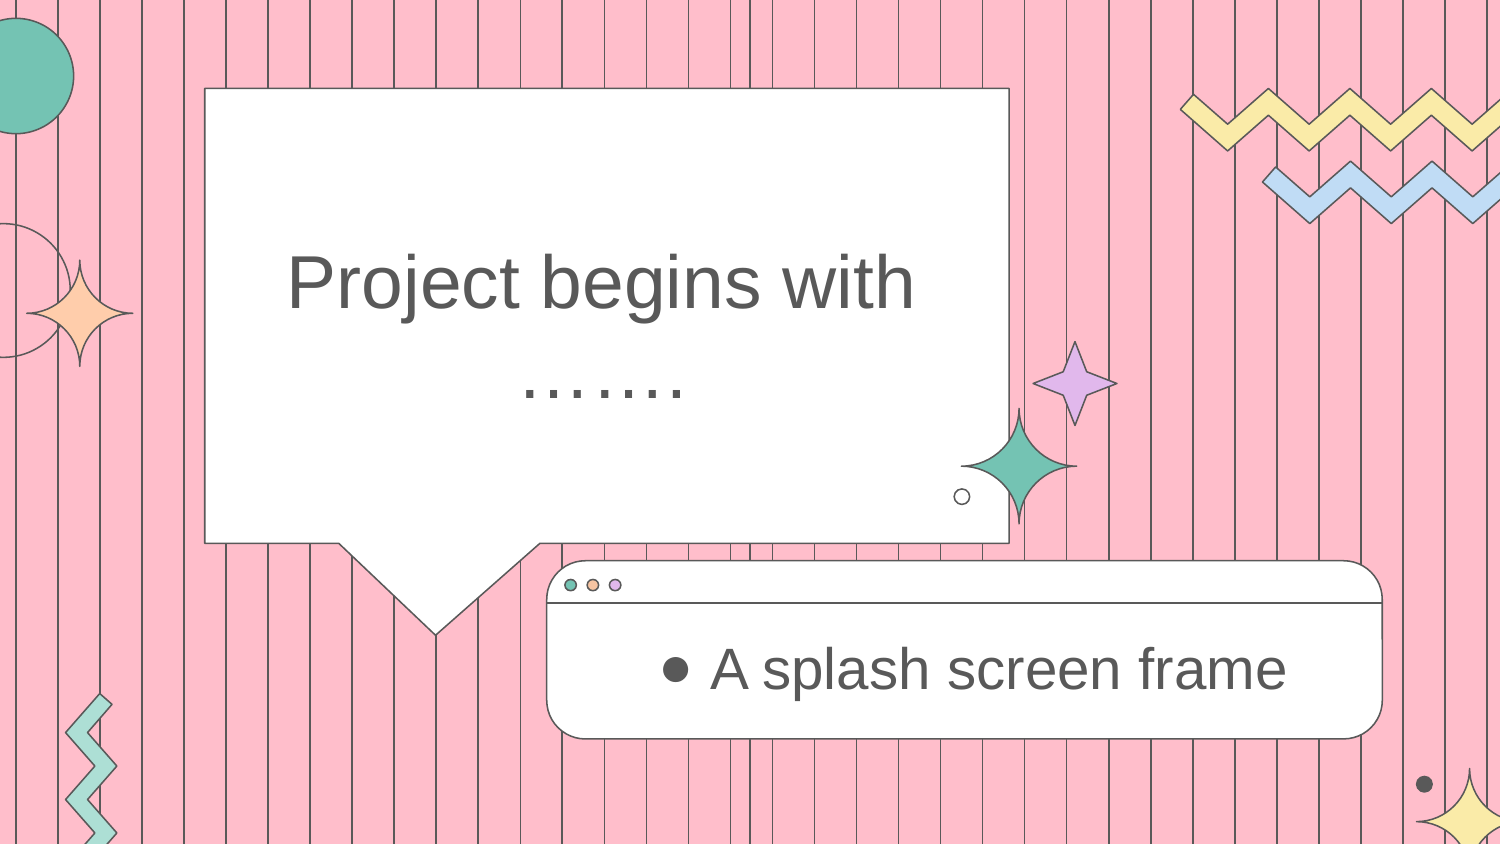

# Project begins with …….

A splash screen frame